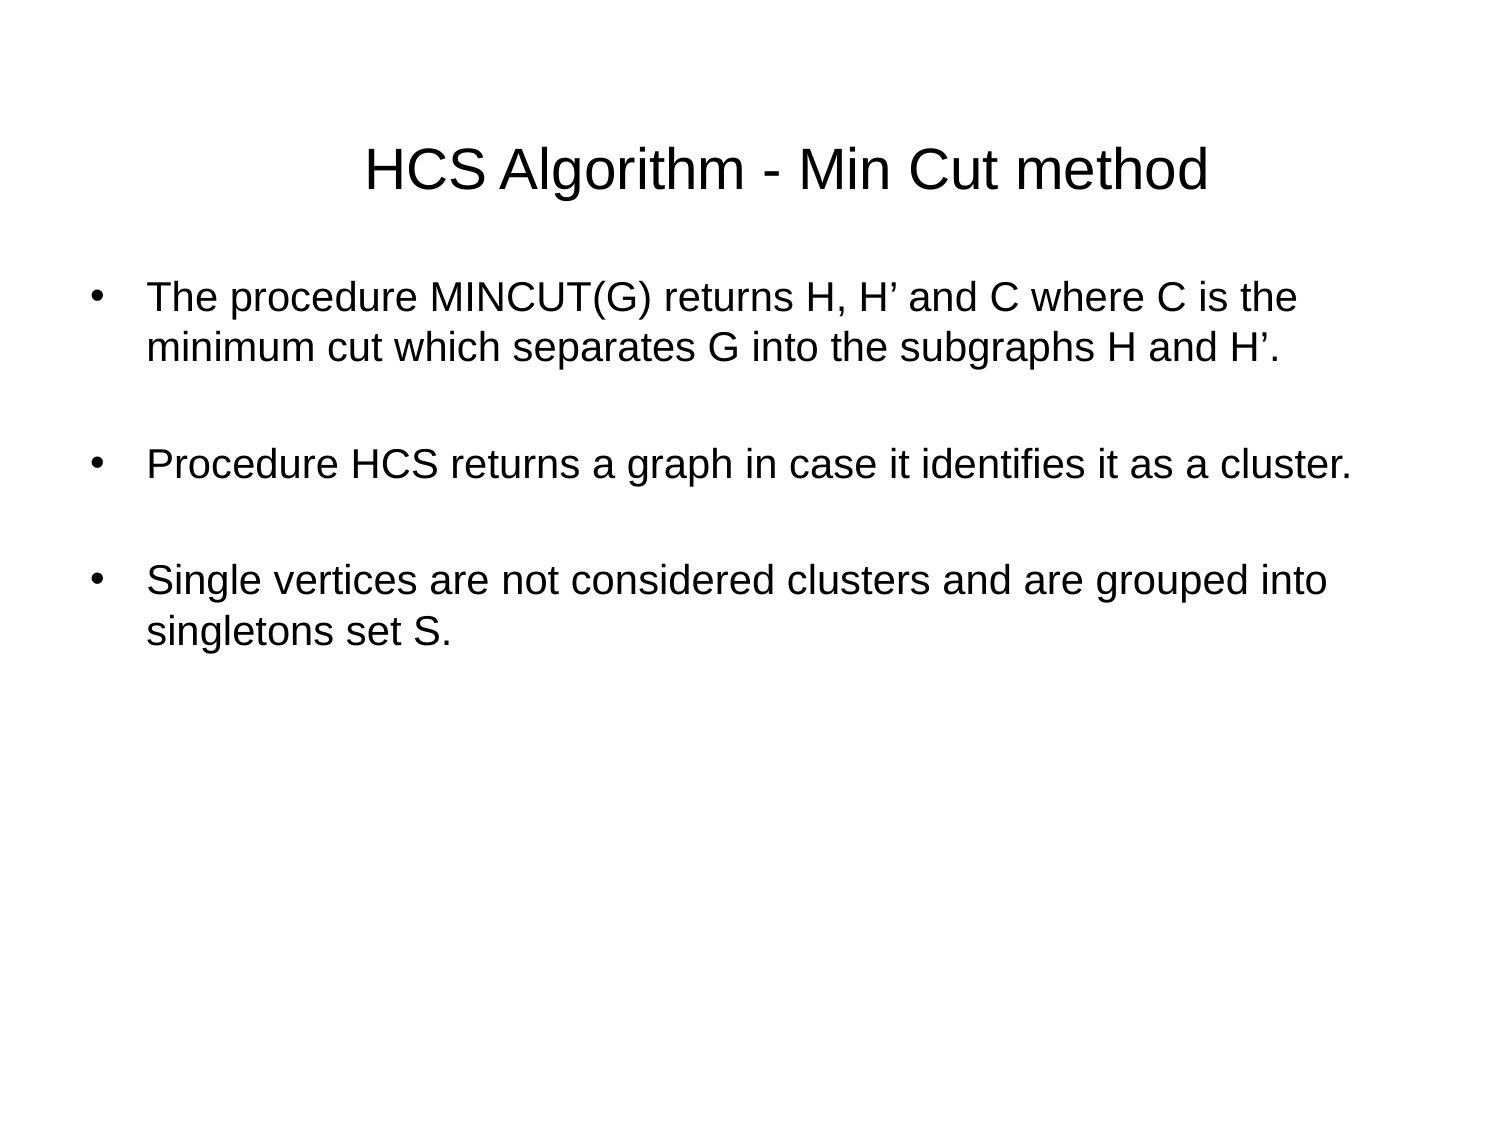

# HCS Algorithm - Min Cut method
The procedure MINCUT(G) returns H, H’ and C where C is the minimum cut which separates G into the subgraphs H and H’.

Procedure HCS returns a graph in case it identifies it as a cluster.

Single vertices are not considered clusters and are grouped into singletons set S.